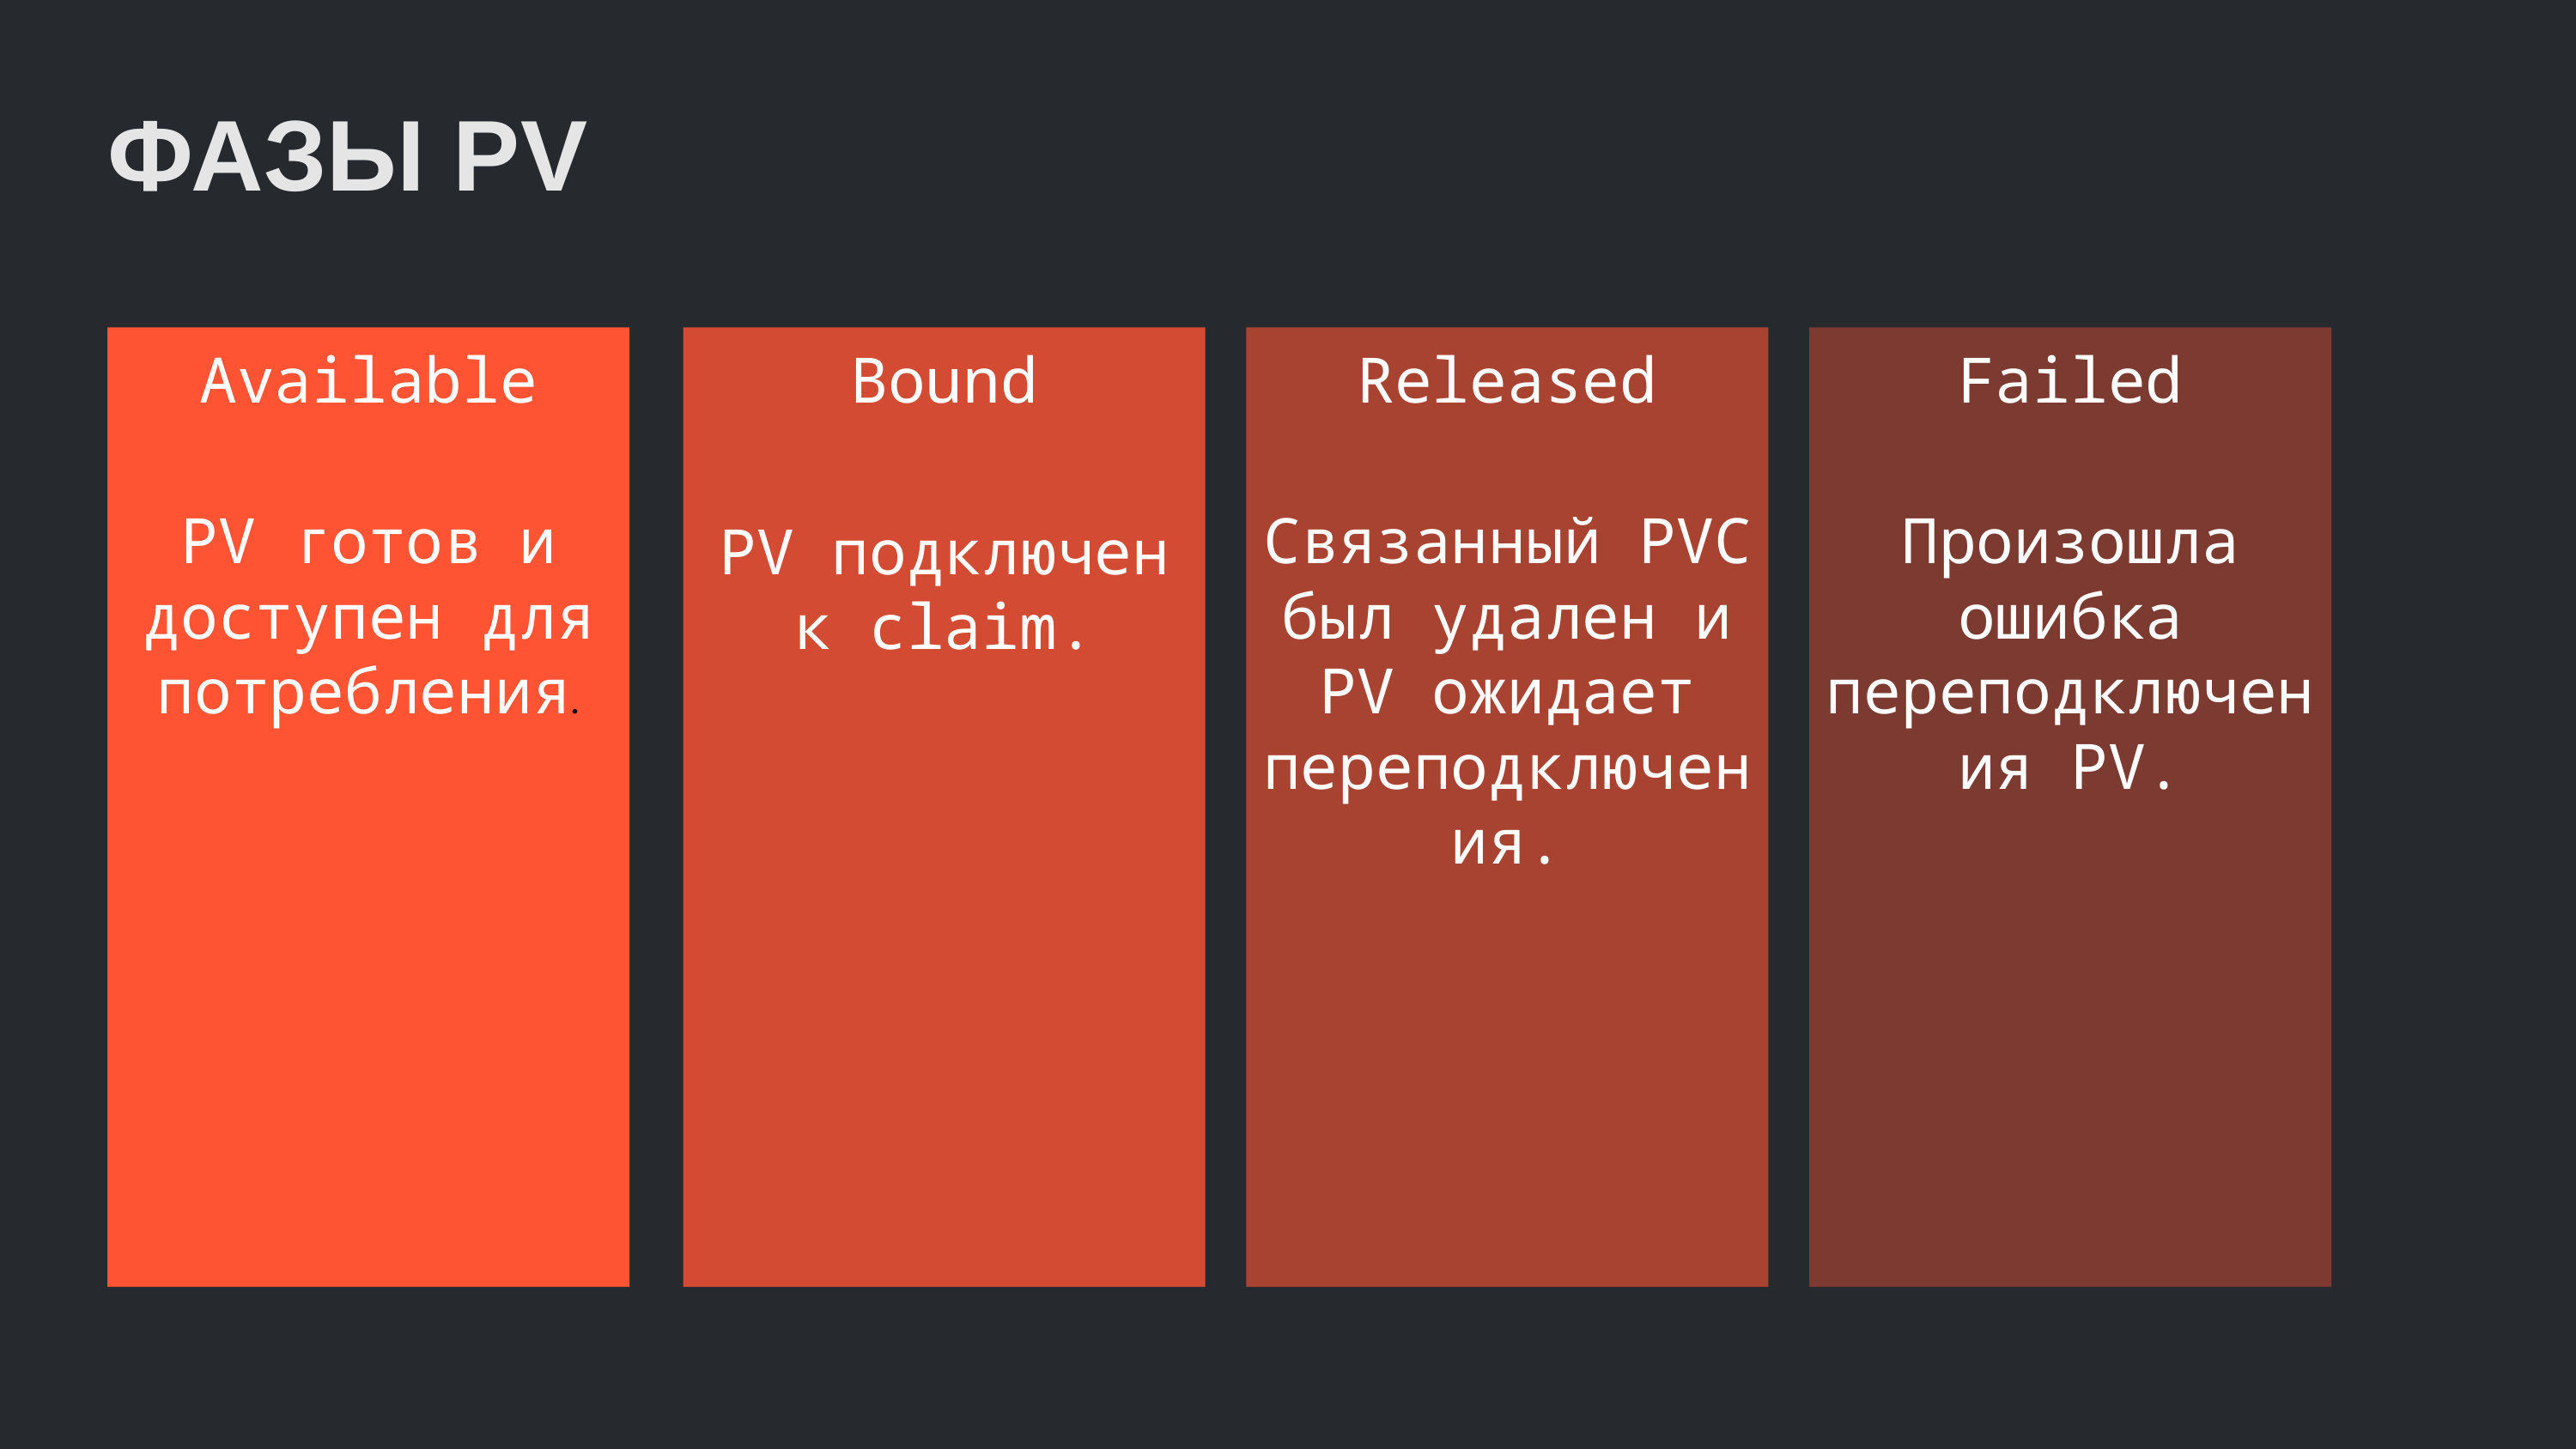

ФАЗЫ PV
Available

PV готов и доступен для потребления.
Bound

PV подключен к claim.
Released

Связанный PVC был удален и PV ожидает переподключения.
Failed

Произошла ошибка переподключения PV.